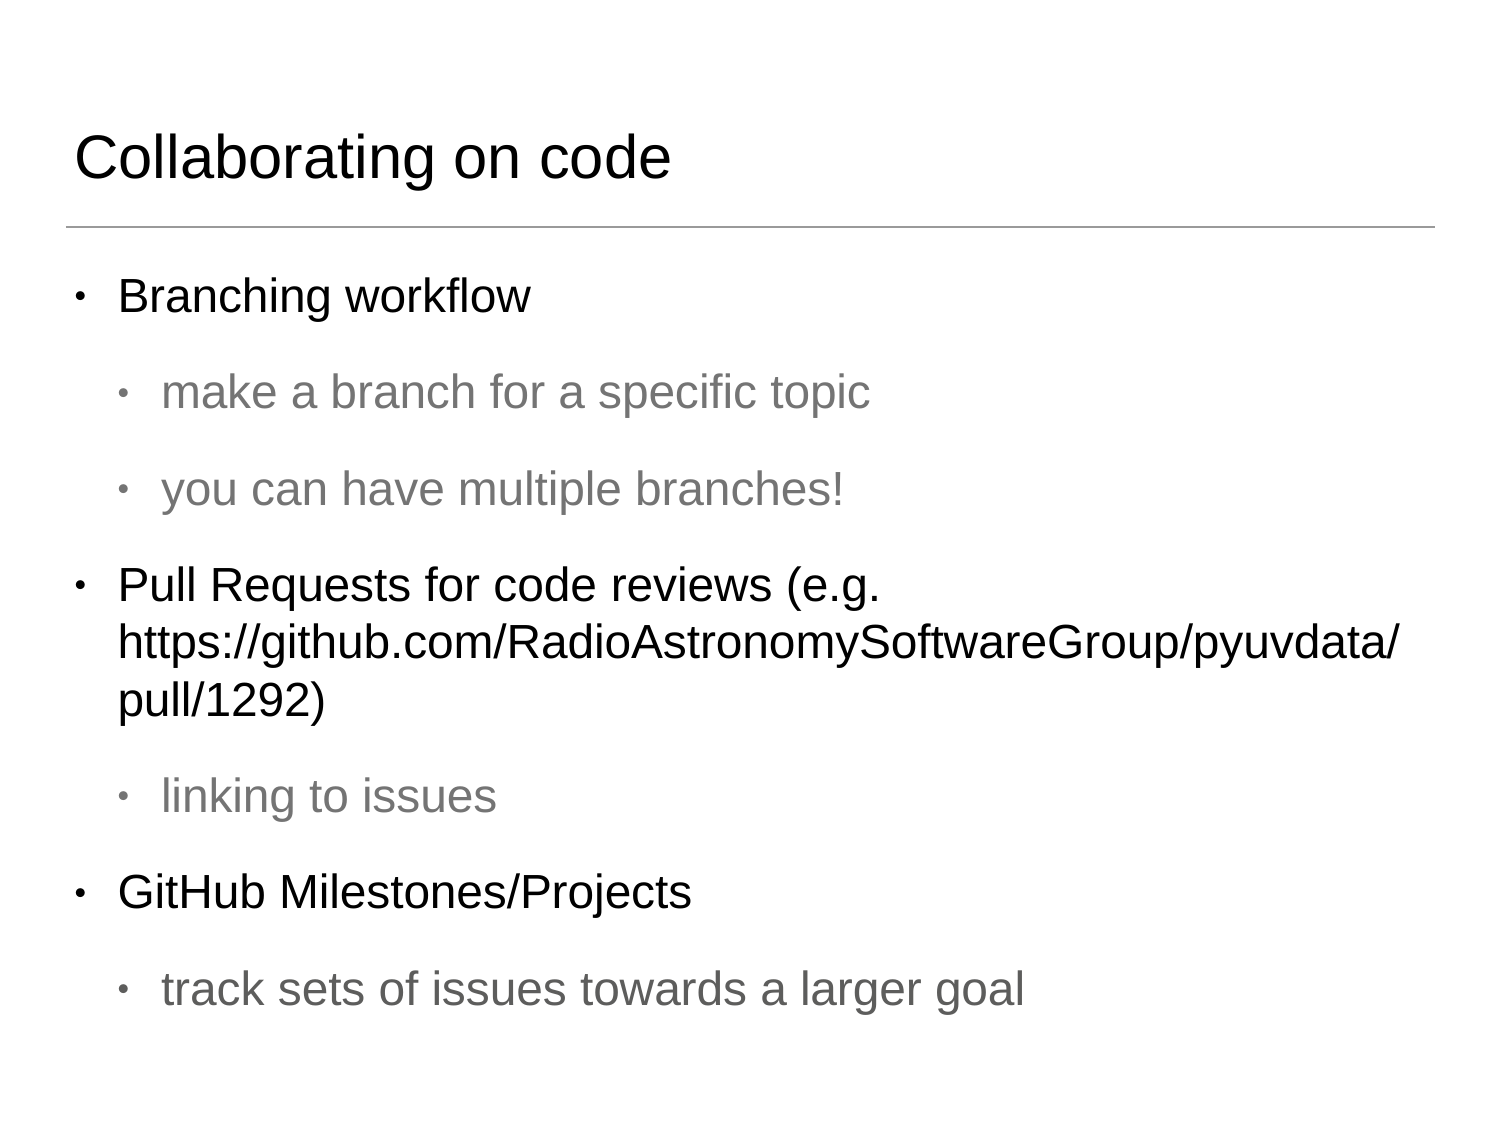

# Collaborating on code
Branching workflow
make a branch for a specific topic
you can have multiple branches!
Pull Requests for code reviews (e.g. https://github.com/RadioAstronomySoftwareGroup/pyuvdata/pull/1292)
linking to issues
GitHub Milestones/Projects
track sets of issues towards a larger goal